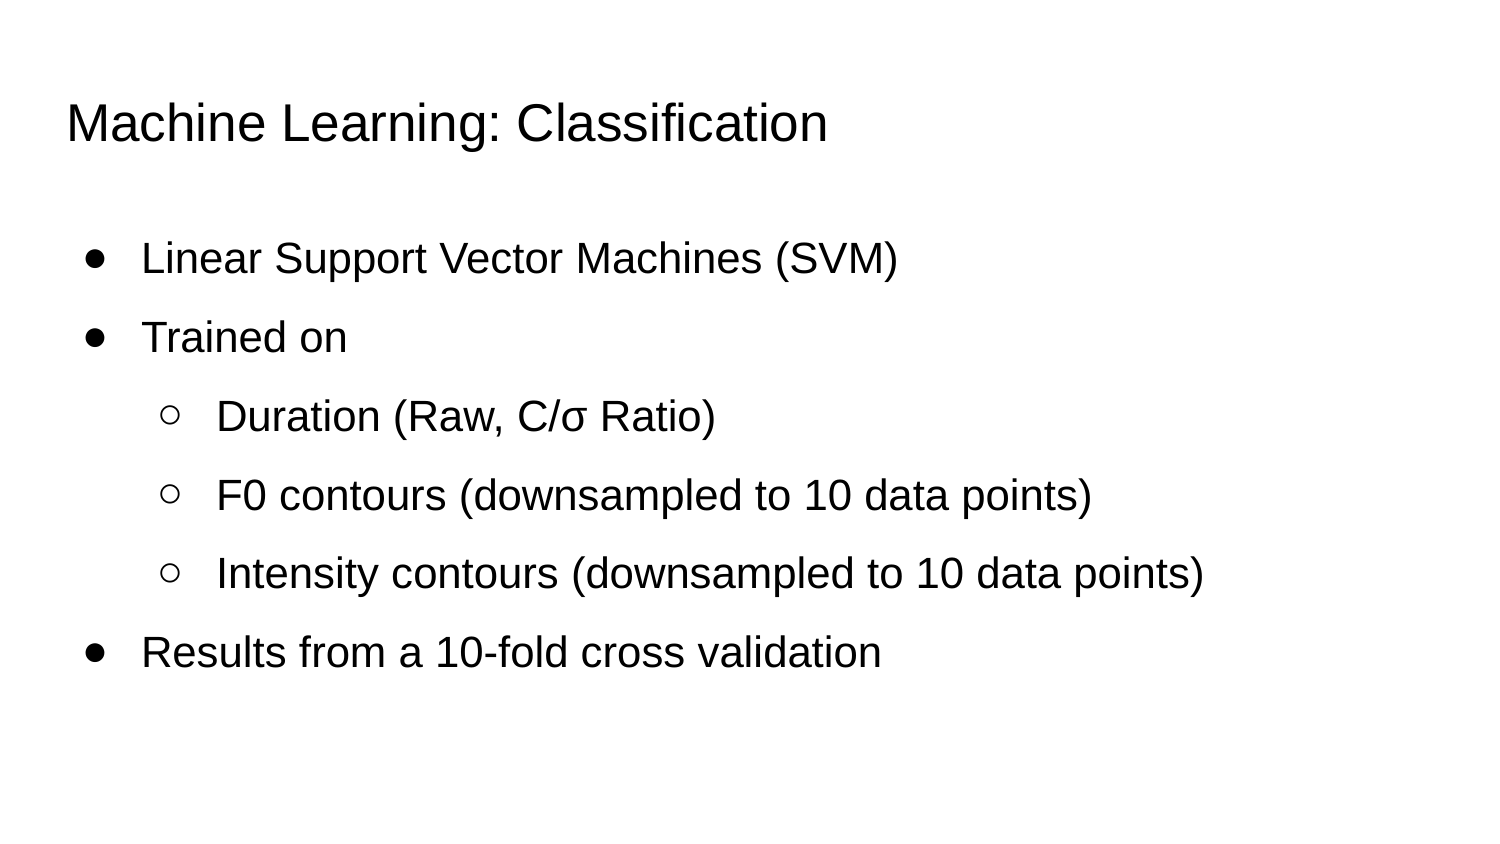

# Machine Learning: Classification
Linear Support Vector Machines (SVM)
Trained on
Duration (Raw, C/σ Ratio)
F0 contours (downsampled to 10 data points)
Intensity contours (downsampled to 10 data points)
Results from a 10-fold cross validation